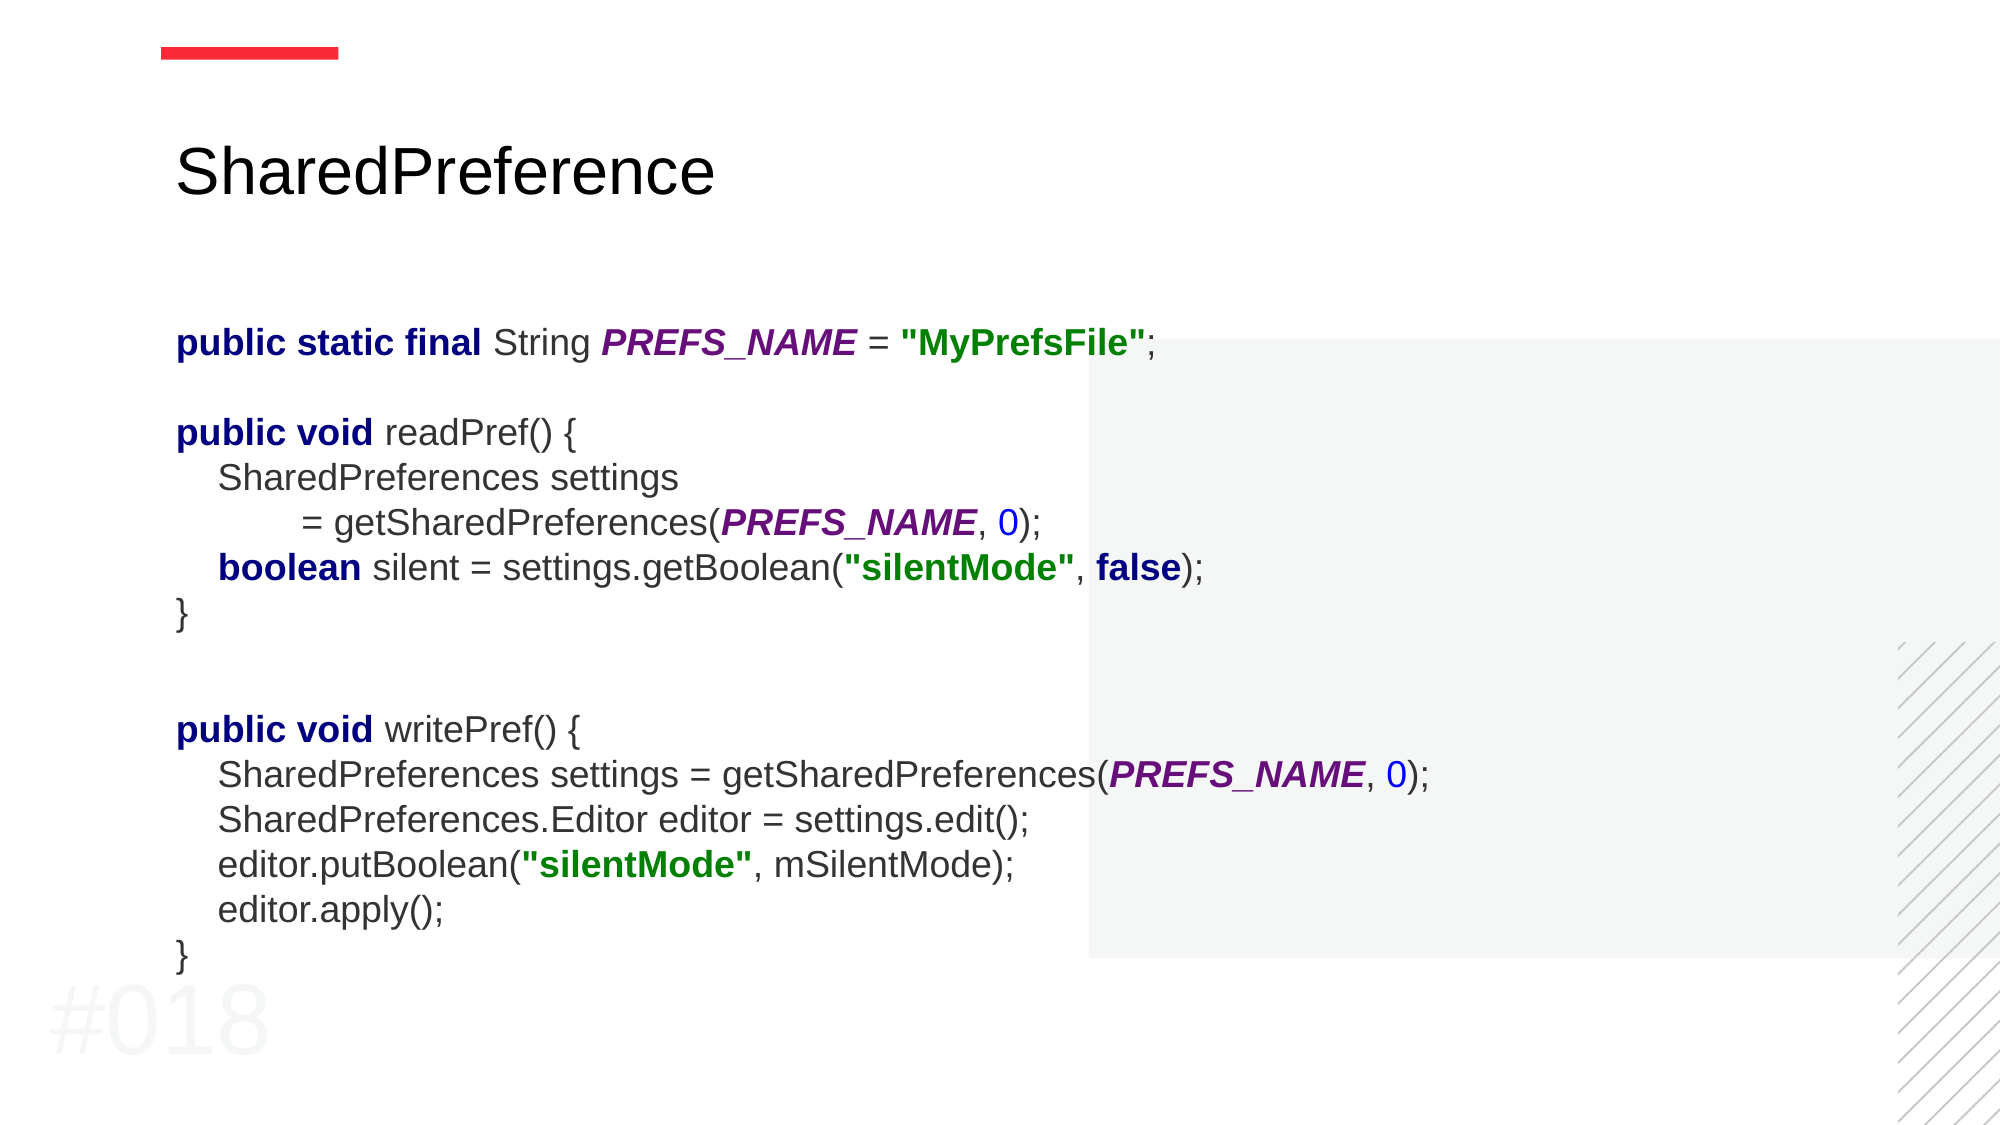

SharedPreference
public static final String PREFS_NAME = "MyPrefsFile";
public void readPref() {
    SharedPreferences settings
            = getSharedPreferences(PREFS_NAME, 0);
    boolean silent = settings.getBoolean("silentMode", false);
}
public void writePref() {
    SharedPreferences settings = getSharedPreferences(PREFS_NAME, 0);
    SharedPreferences.Editor editor = settings.edit();
    editor.putBoolean("silentMode", mSilentMode);
    editor.apply();
}
#018